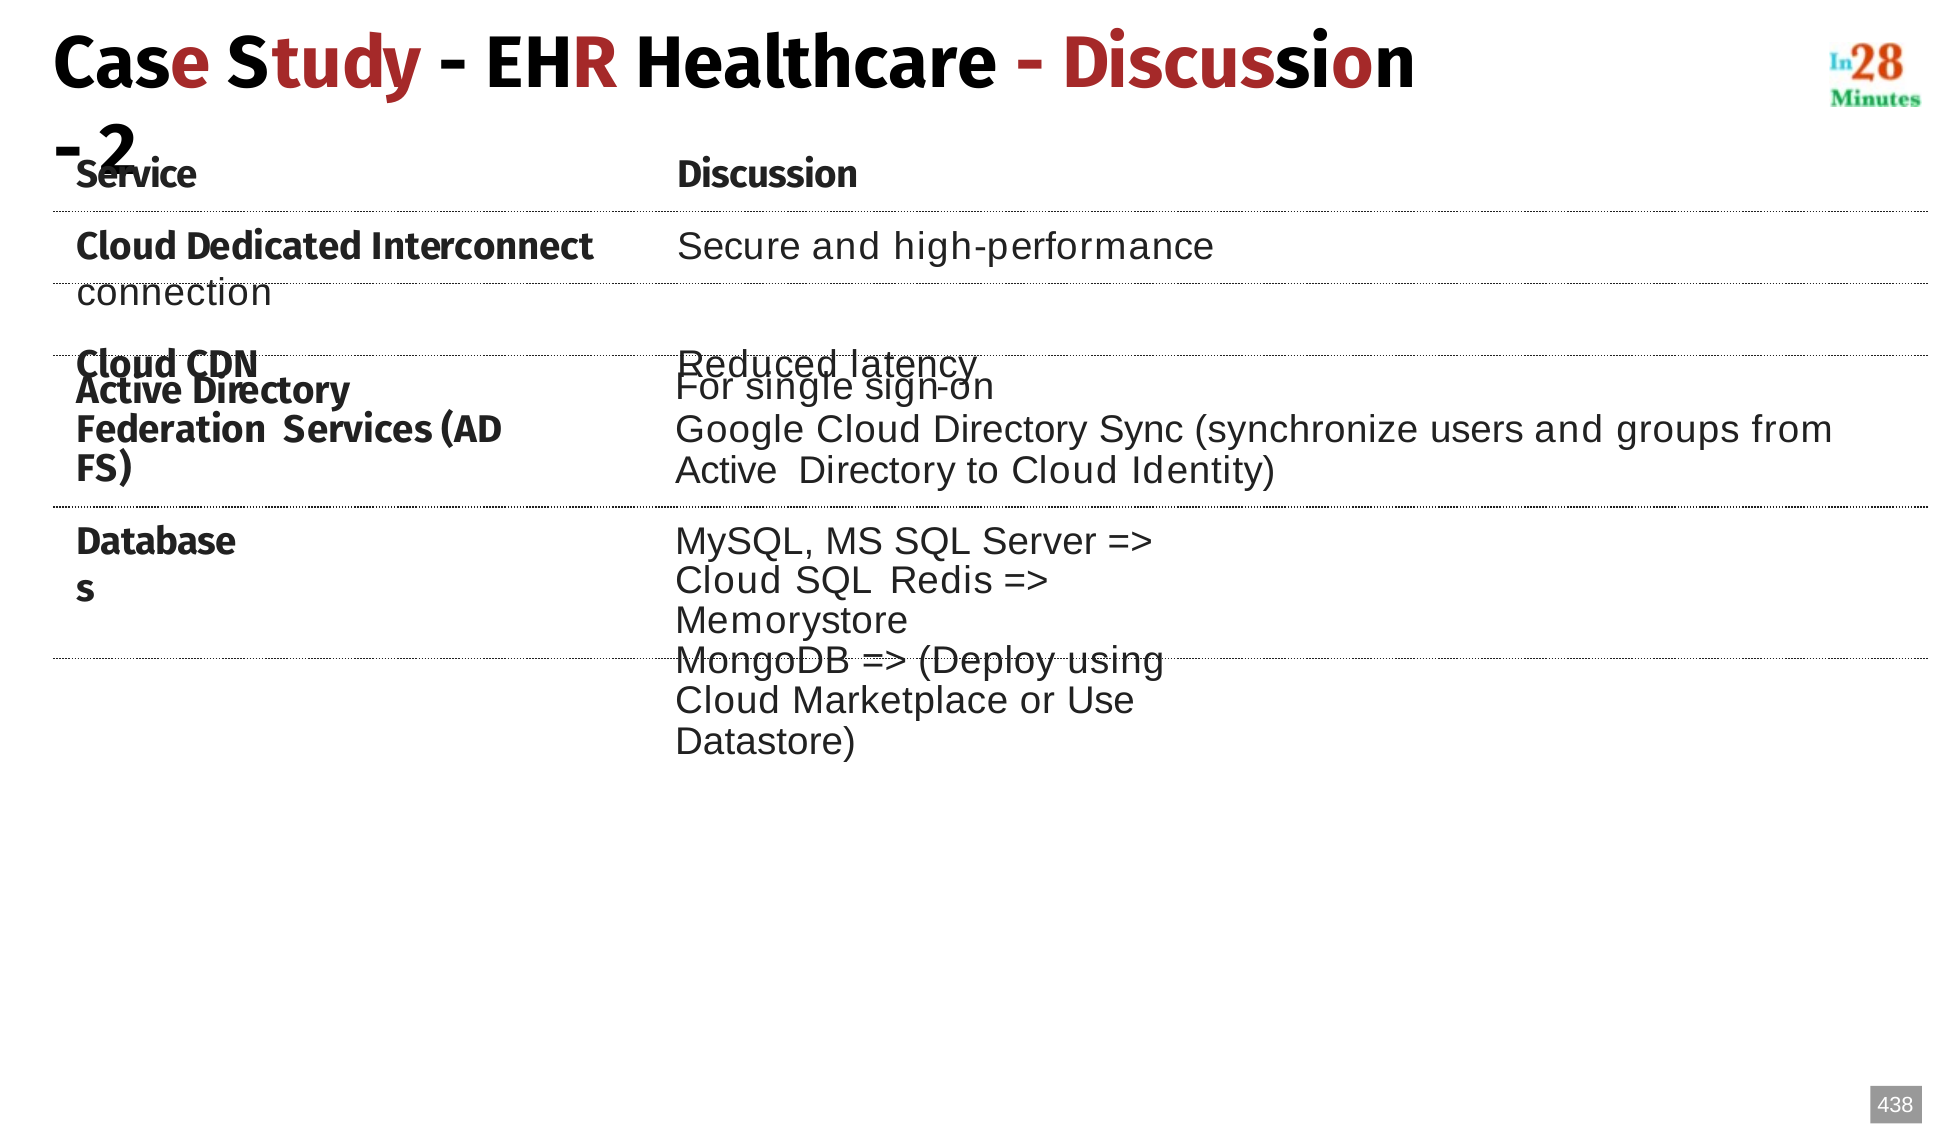

# Case Study - EHR Healthcare - Discussion - 2
Service	Discussion
Cloud Dedicated Interconnect	Secure and high-performance connection
Cloud CDN	Reduced latency

Active Directory Federation  Services (AD FS)
For single sign-on
Google Cloud Directory Sync (synchronize users and groups from Active  Directory to Cloud Identity)

Databases
MySQL, MS SQL Server => Cloud SQL  Redis => Memorystore
MongoDB => (Deploy using Cloud Marketplace or Use Datastore)

438